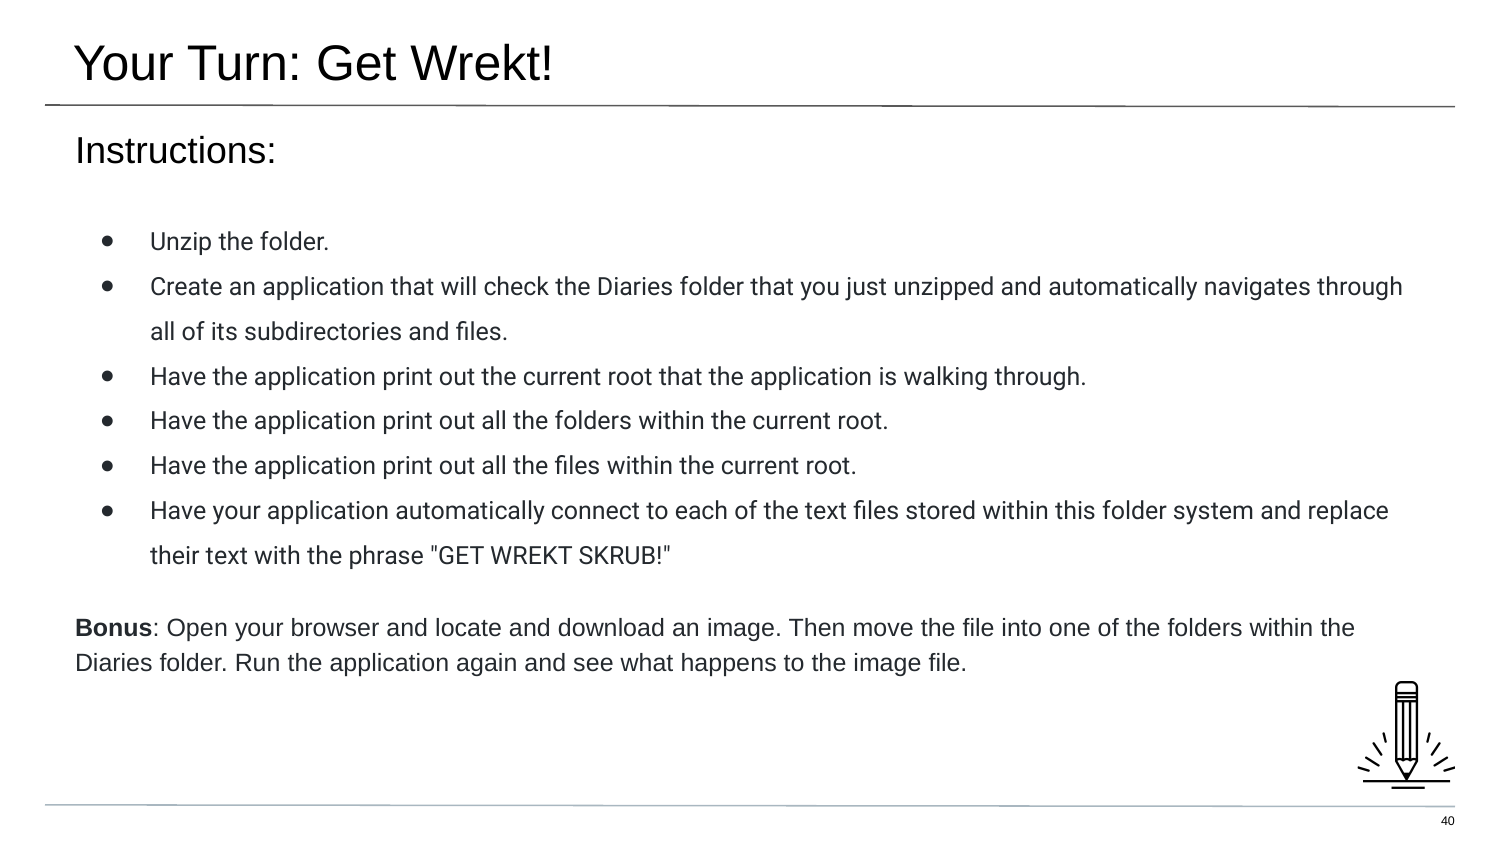

# Your Turn: Get Wrekt!
Instructions:
Unzip the folder.
Create an application that will check the Diaries folder that you just unzipped and automatically navigates through all of its subdirectories and files.
Have the application print out the current root that the application is walking through.
Have the application print out all the folders within the current root.
Have the application print out all the files within the current root.
Have your application automatically connect to each of the text files stored within this folder system and replace their text with the phrase "GET WREKT SKRUB!"
Bonus: Open your browser and locate and download an image. Then move the file into one of the folders within the Diaries folder. Run the application again and see what happens to the image file.

40